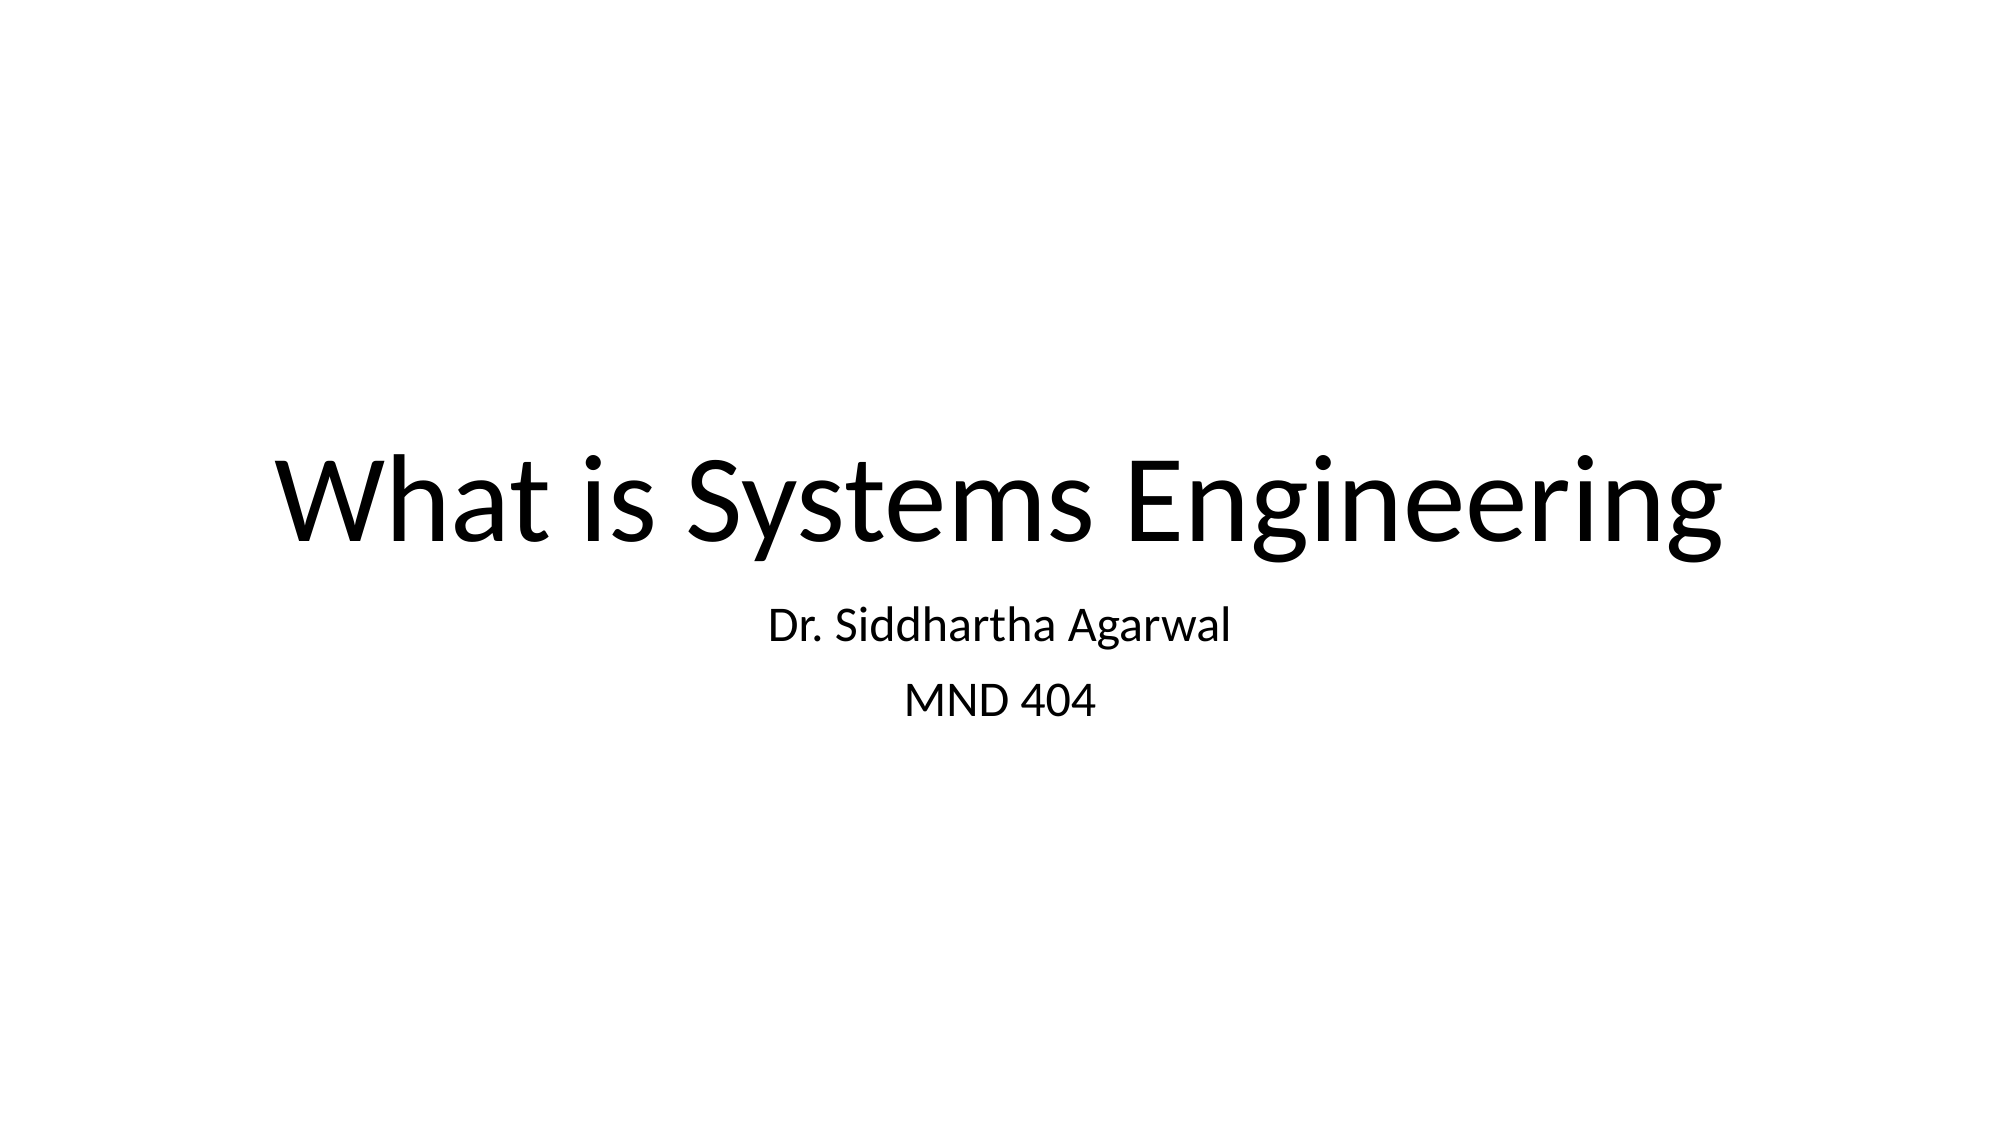

# What is Systems Engineering
Dr. Siddhartha Agarwal
MND 404